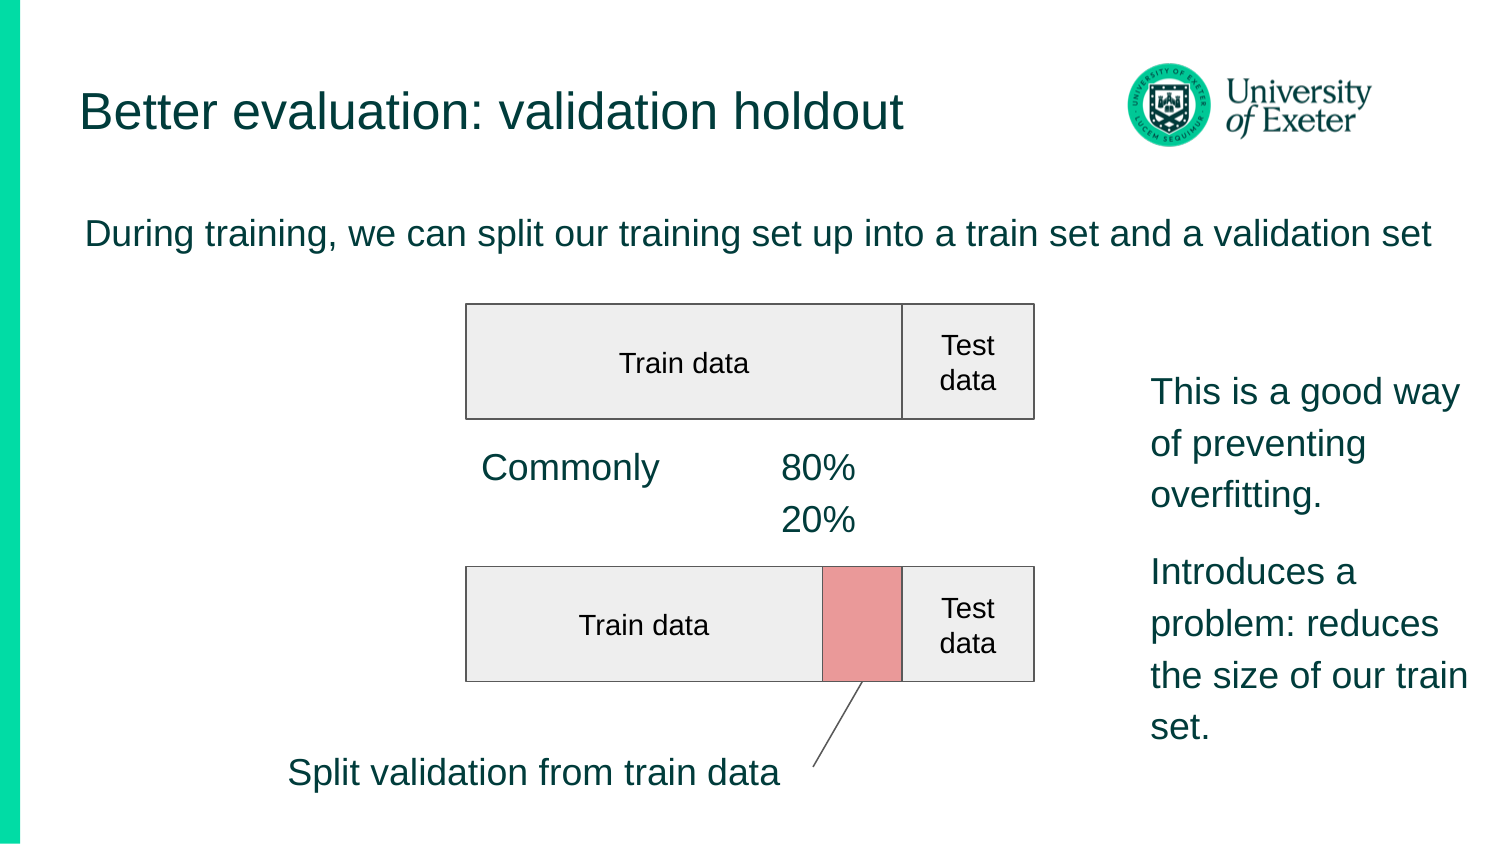

# Better evaluation: validation holdout

During training, we can split our training set up into a train set and a validation set

Train data
Test data
This is a good way of preventing overfitting.
Introduces a problem: reduces the size of our train set.
Commonly 	80%			20%
Train data

Test data
Split validation from train data